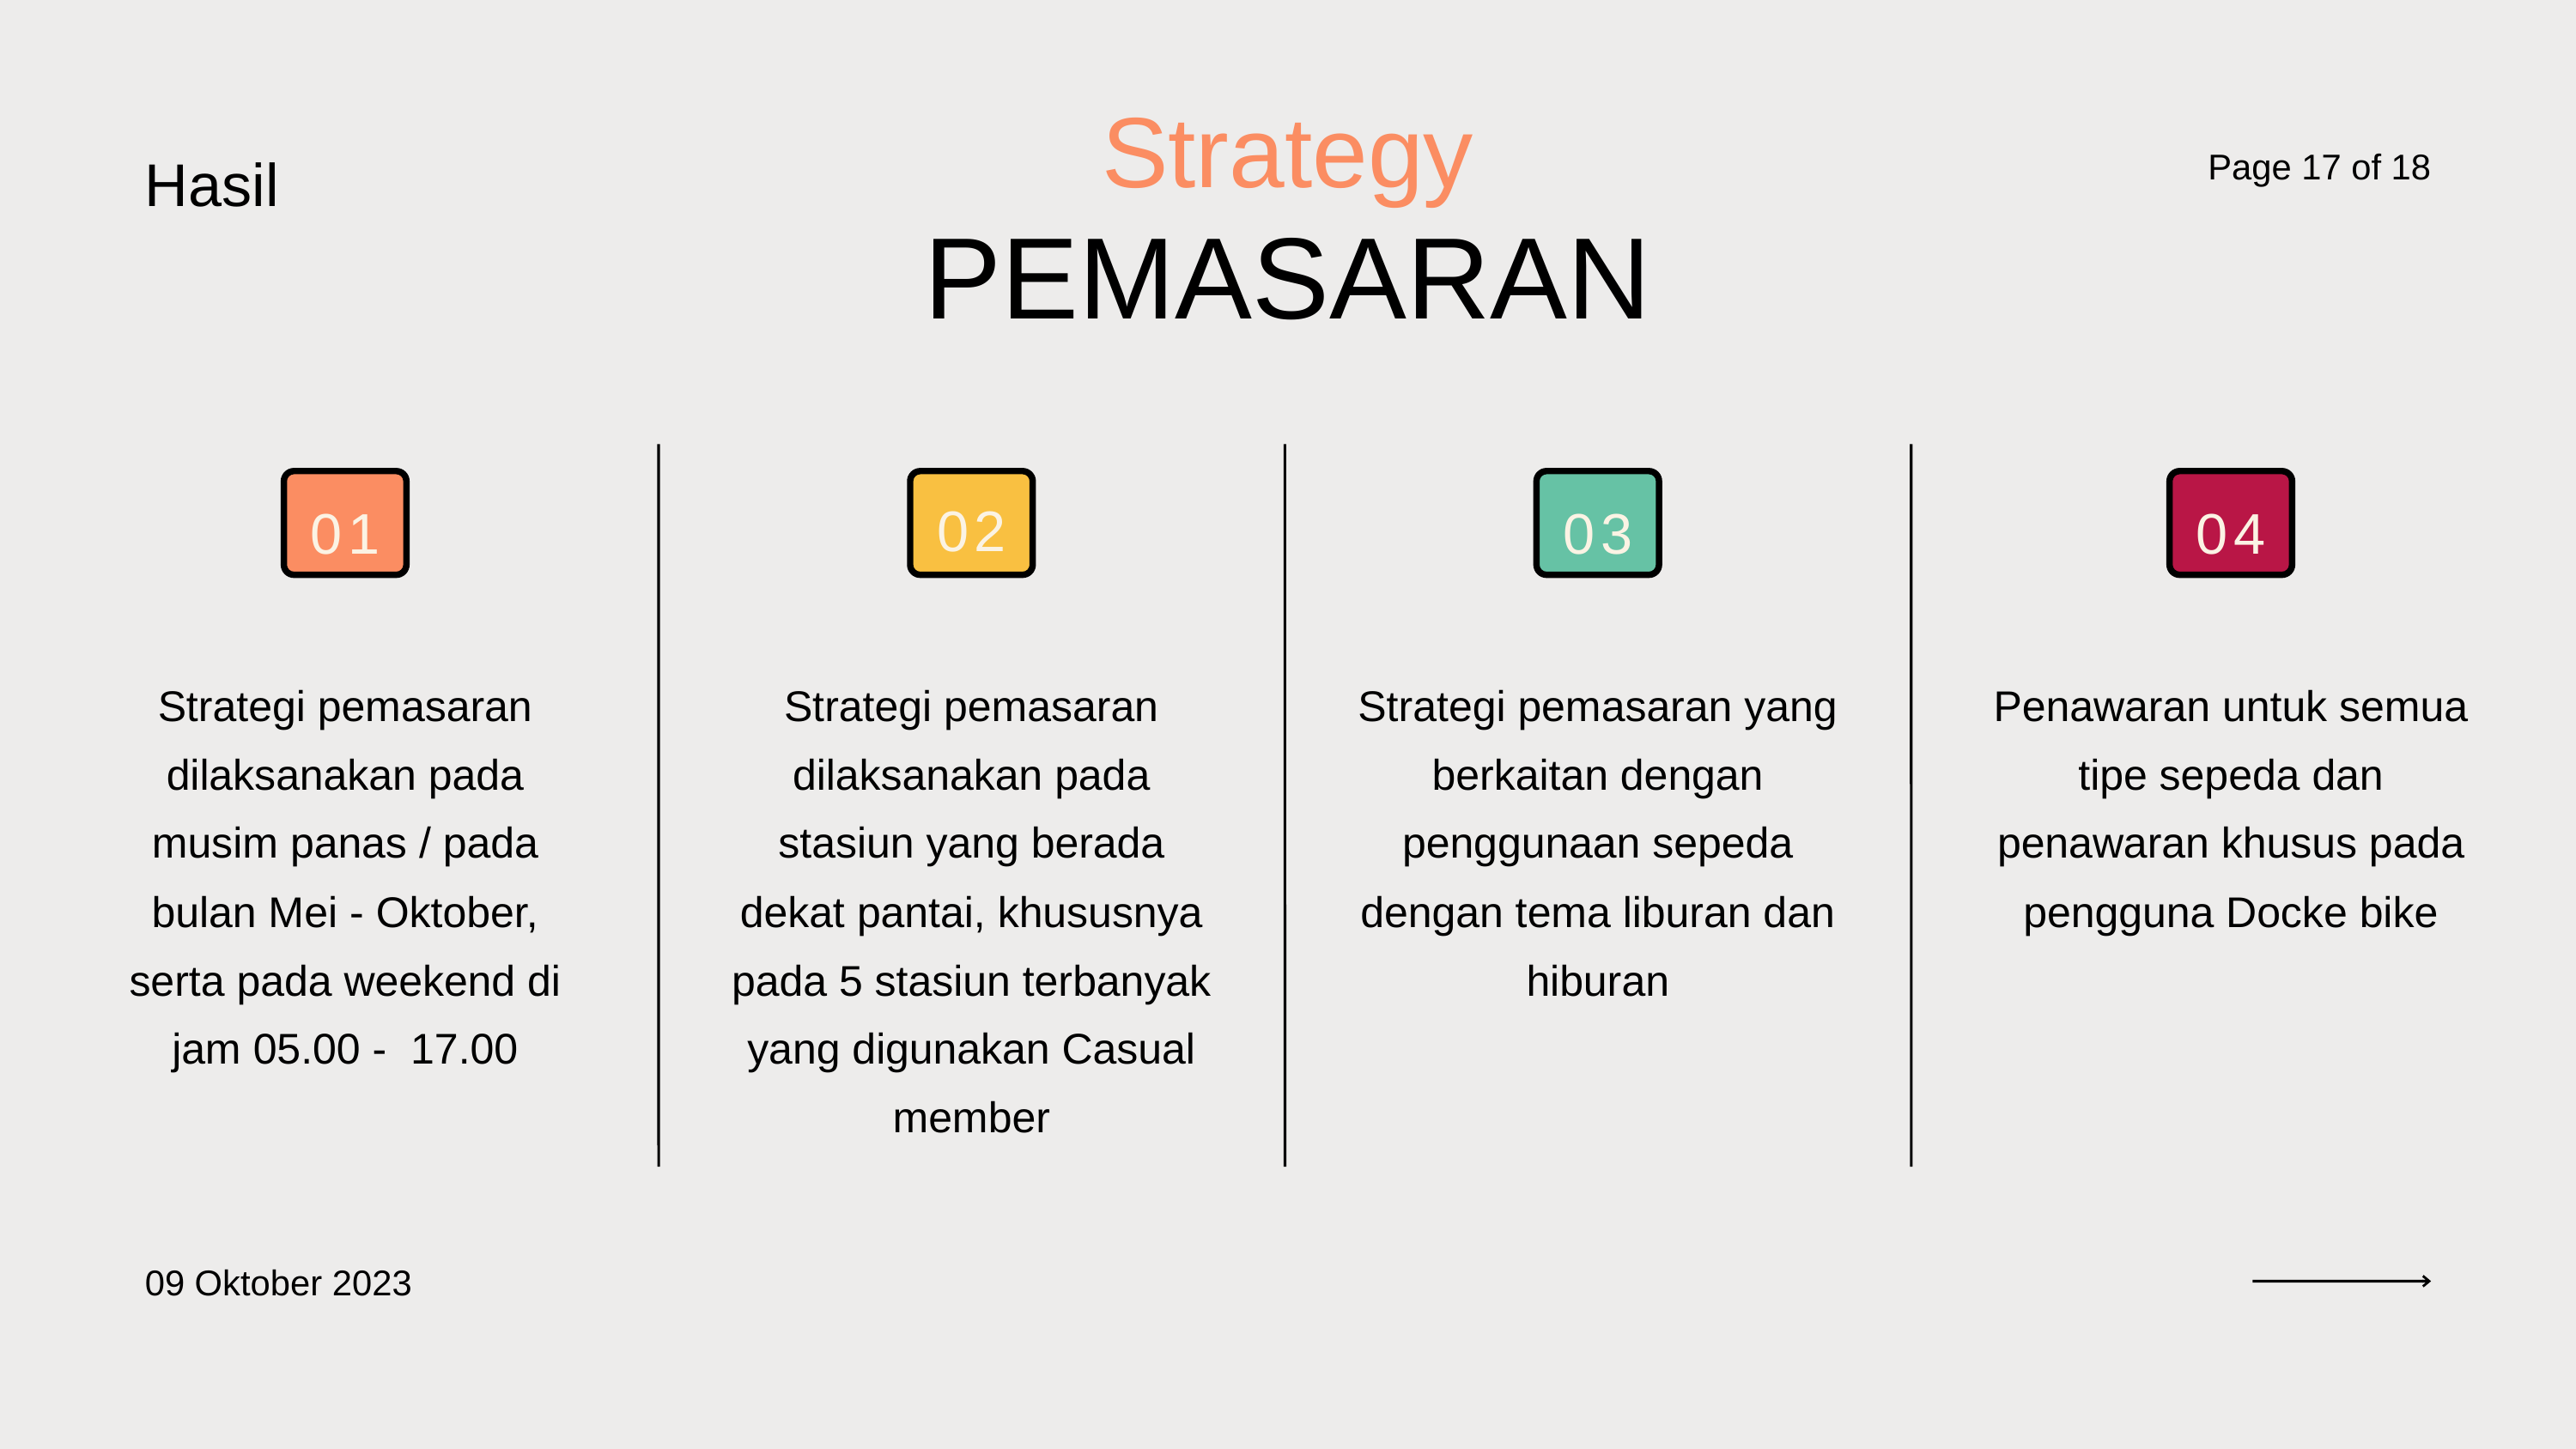

Strategy
Hasil
Page 17 of 18
PEMASARAN

02
01
03
04
Strategi pemasaran dilaksanakan pada musim panas / pada bulan Mei - Oktober, serta pada weekend di jam 05.00 -  17.00
Strategi pemasaran dilaksanakan pada stasiun yang berada dekat pantai, khususnya pada 5 stasiun terbanyak yang digunakan Casual member
Strategi pemasaran yang berkaitan dengan penggunaan sepeda dengan tema liburan dan hiburan
Penawaran untuk semua tipe sepeda dan penawaran khusus pada pengguna Docke bike
09 Oktober 2023